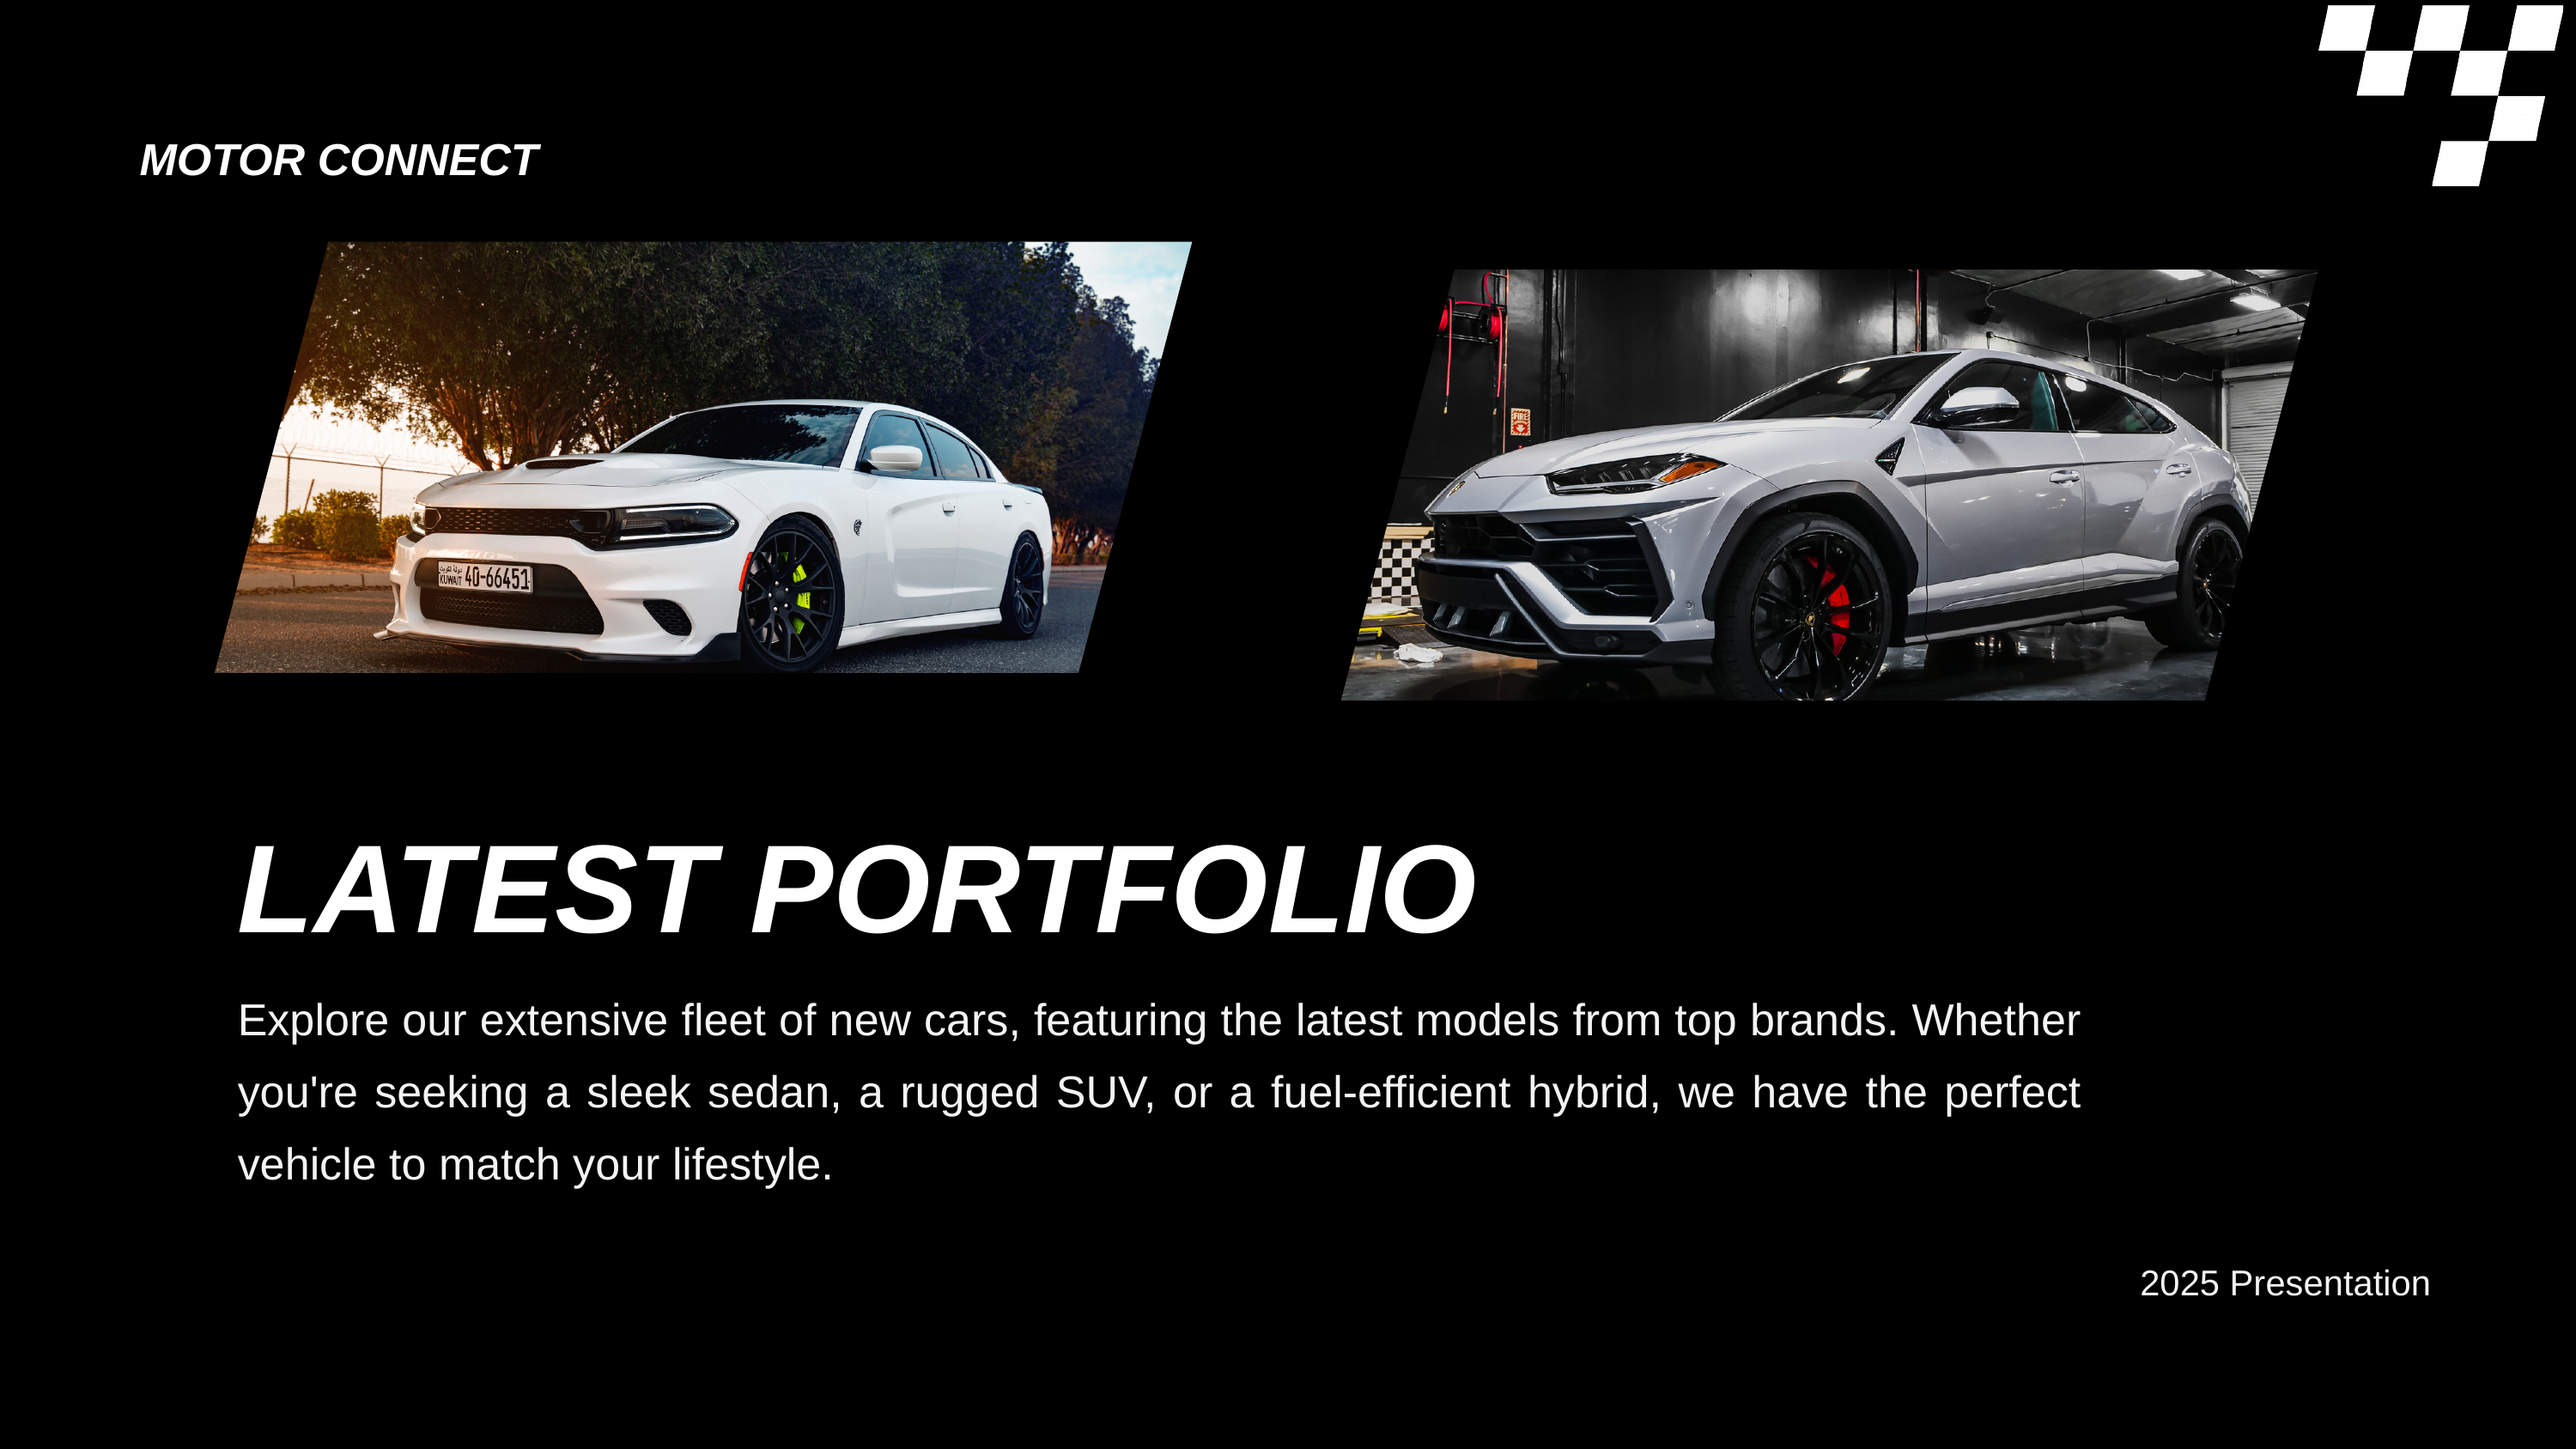

MOTOR CONNECT

LATEST PORTFOLIO
Explore our extensive fleet of new cars, featuring the latest models from top brands. Whether you're seeking a sleek sedan, a rugged SUV, or a fuel-efficient hybrid, we have the perfect vehicle to match your lifestyle.
2025 Presentation